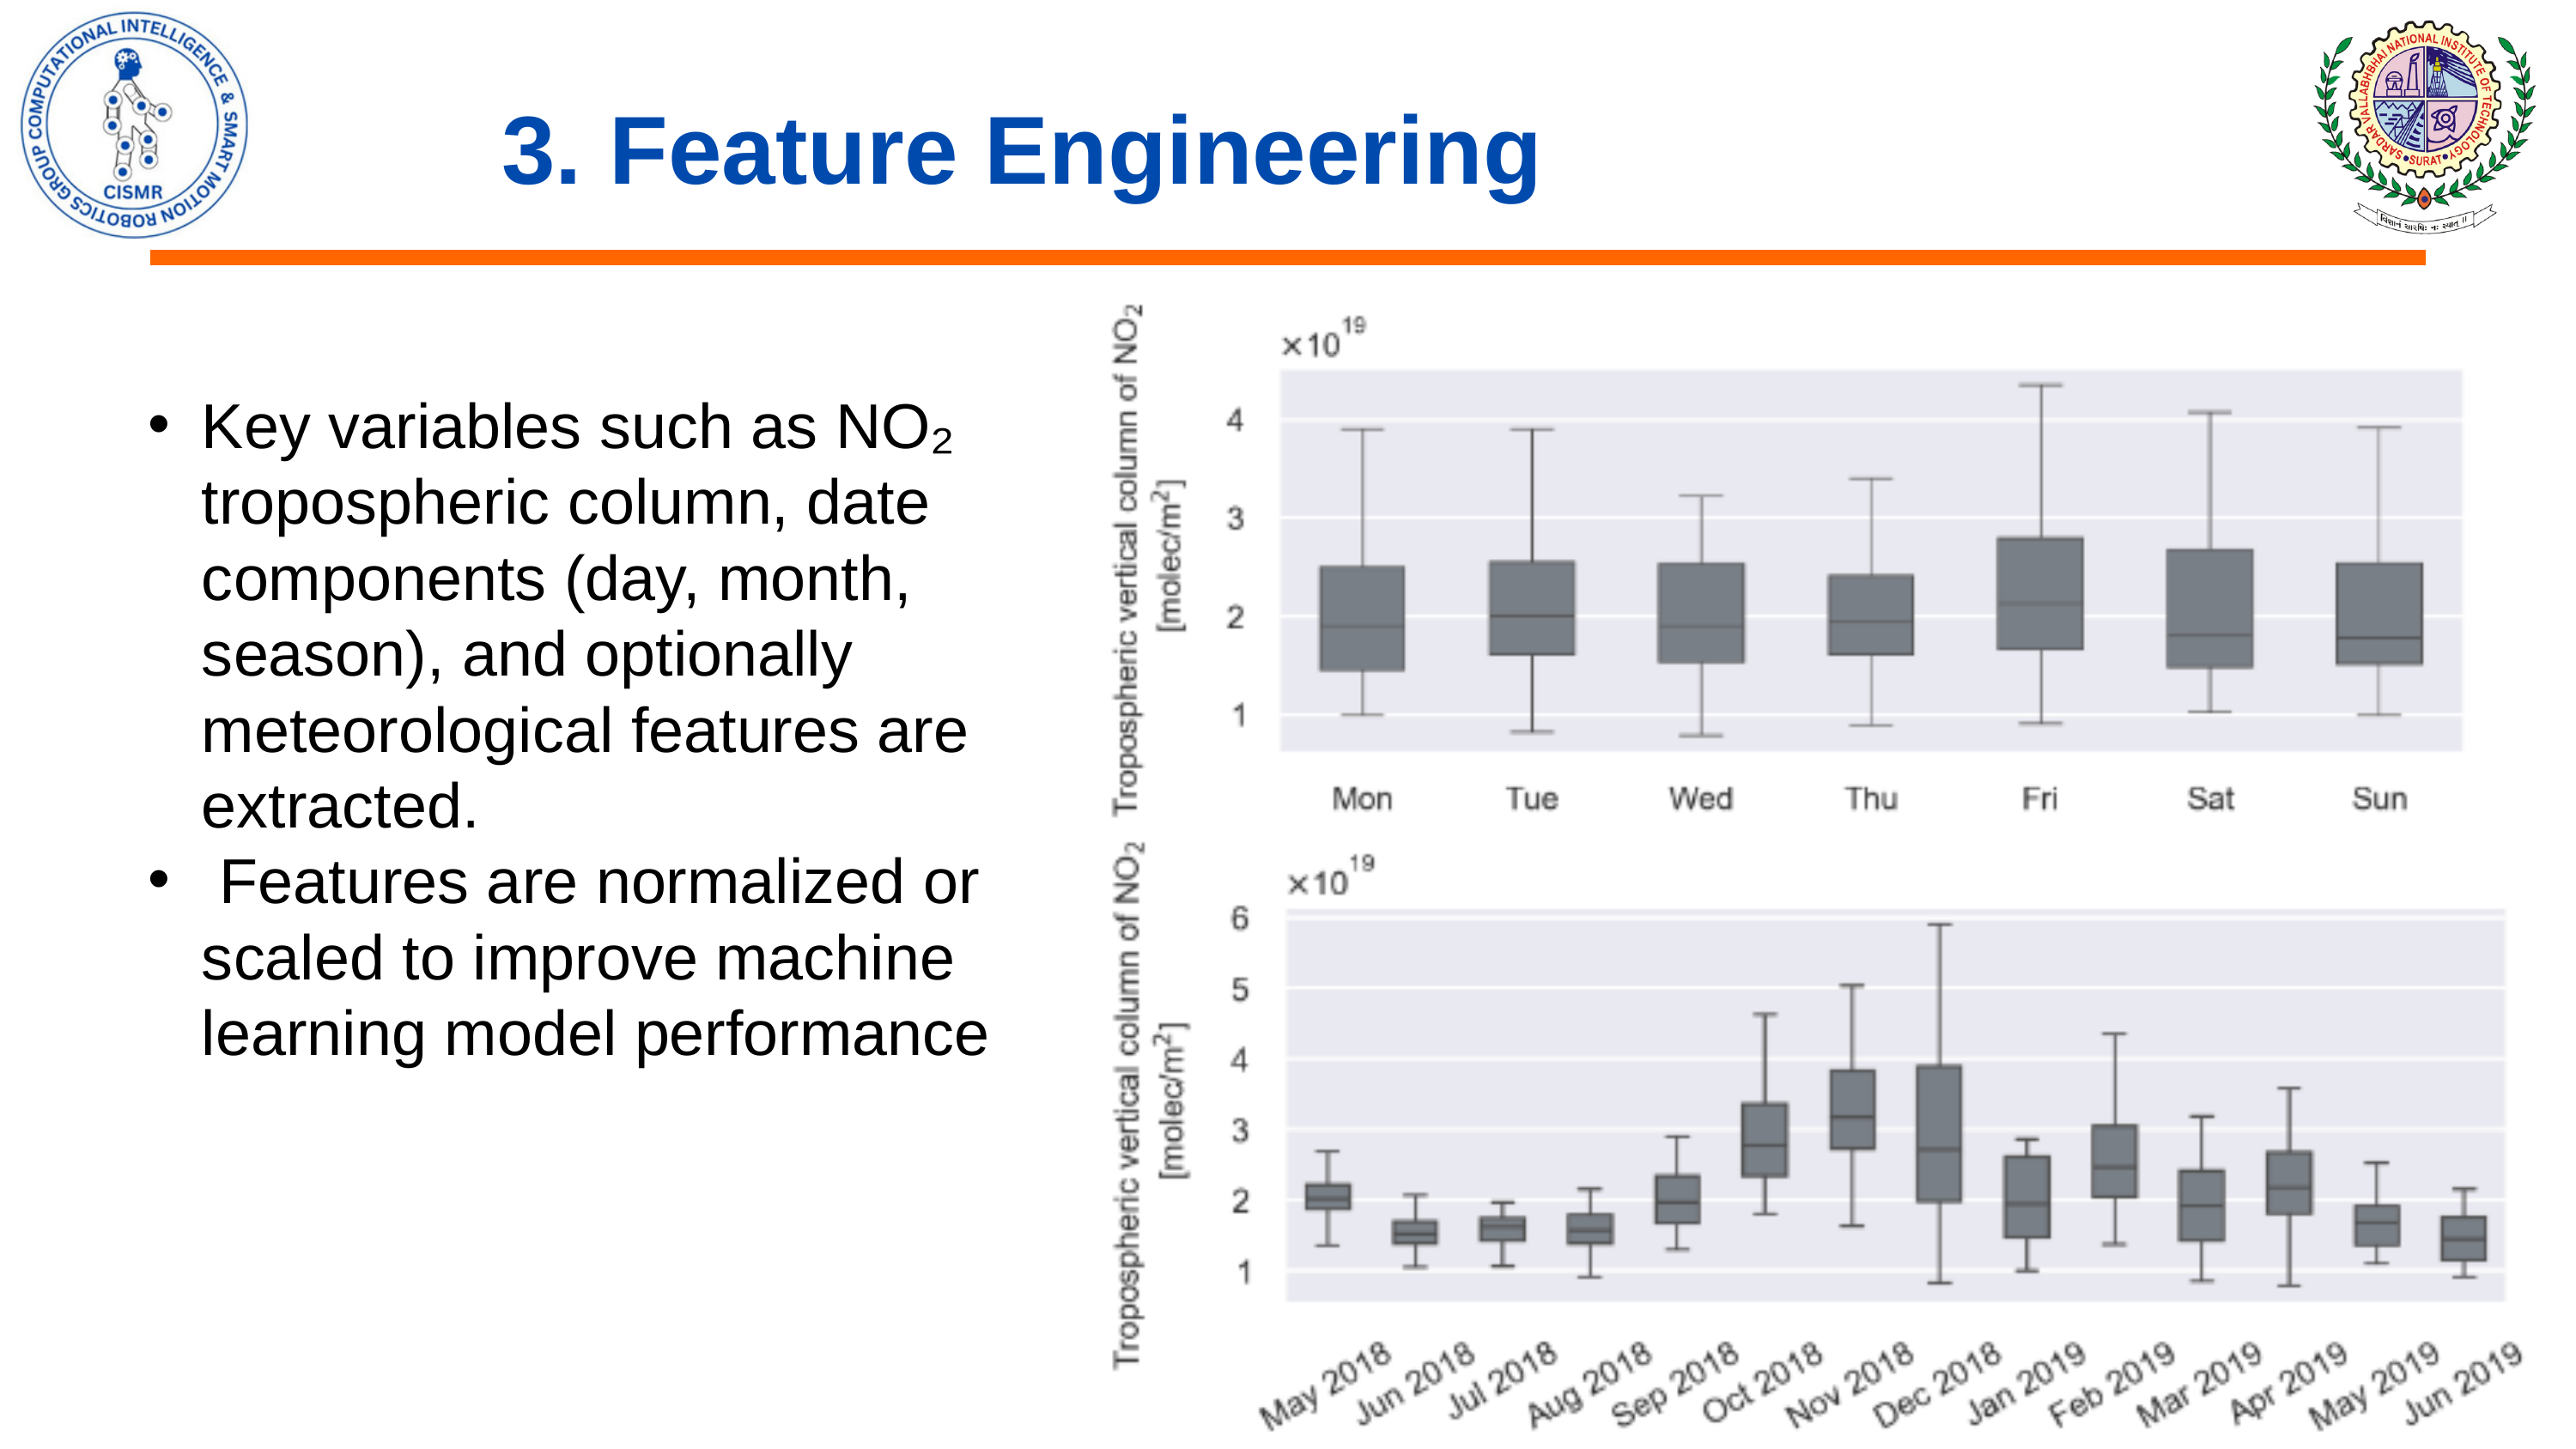

3. Feature Engineering

Key variables such as NO₂ tropospheric column, date components (day, month, season), and optionally meteorological features are extracted.
 Features are normalized or scaled to improve machine learning model performance